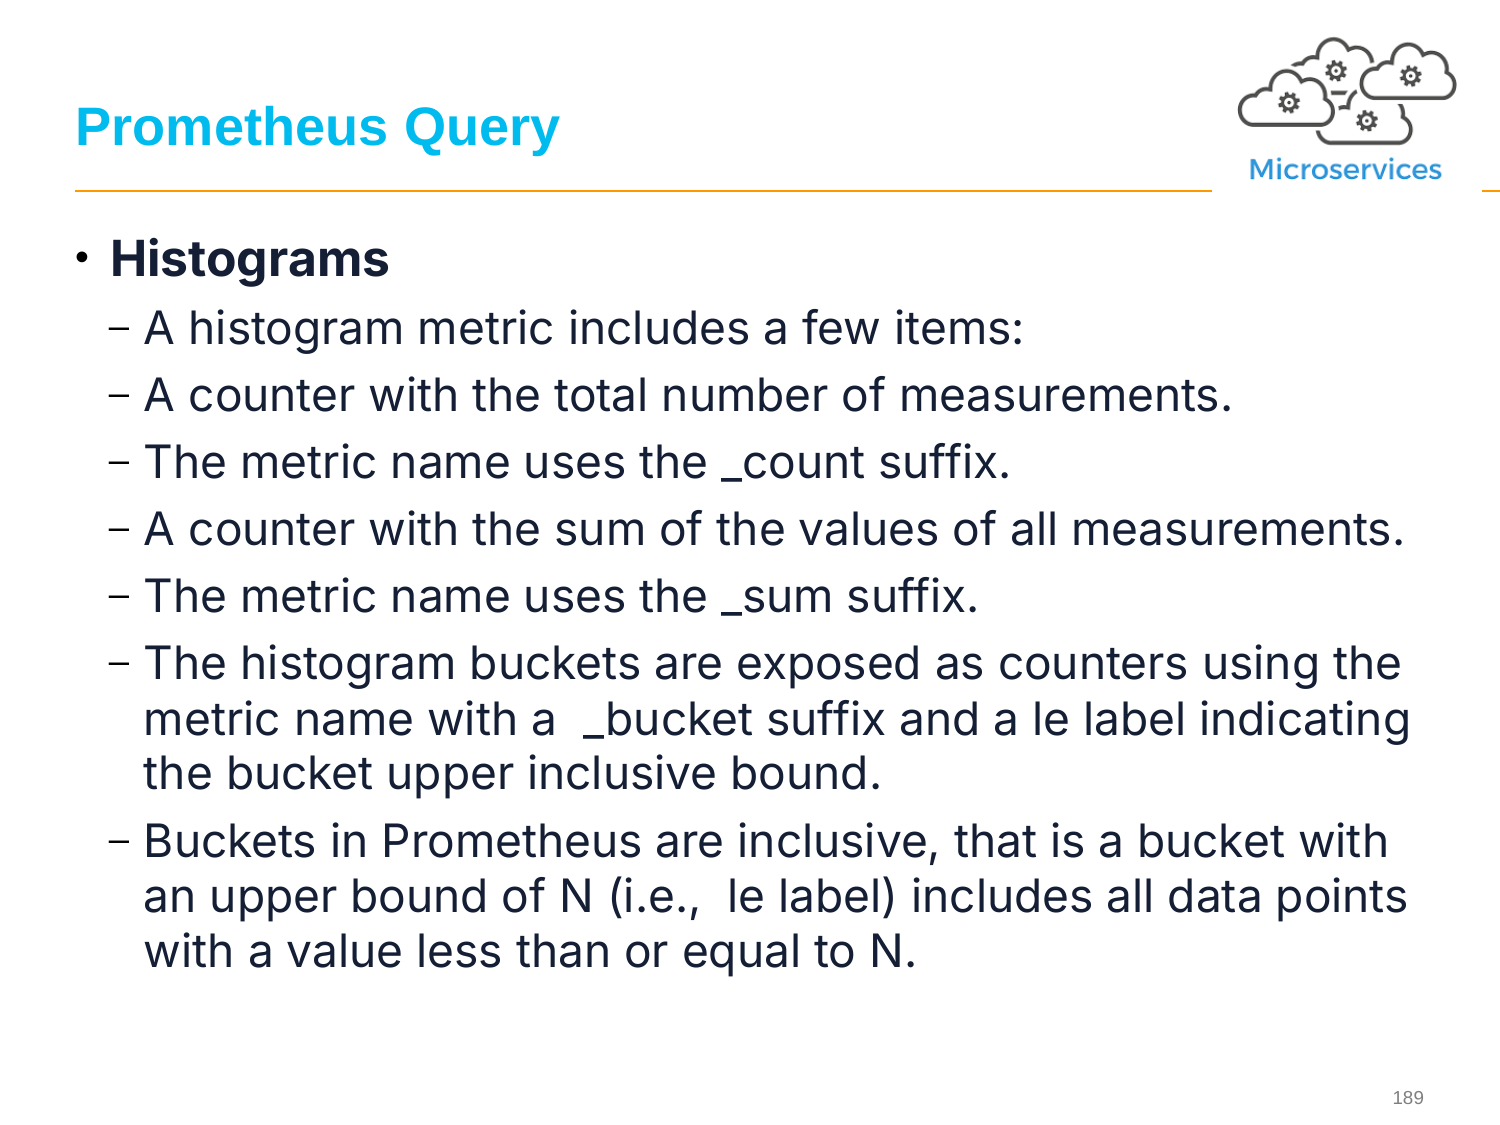

# Prometheus Query
Histograms
A histogram metric includes a few items:
A counter with the total number of measurements.
The metric name uses the _count suffix.
A counter with the sum of the values of all measurements.
The metric name uses the _sum suffix.
The histogram buckets are exposed as counters using the metric name with a  _bucket suffix and a le label indicating the bucket upper inclusive bound.
Buckets in Prometheus are inclusive, that is a bucket with an upper bound of N (i.e.,  le label) includes all data points with a value less than or equal to N.